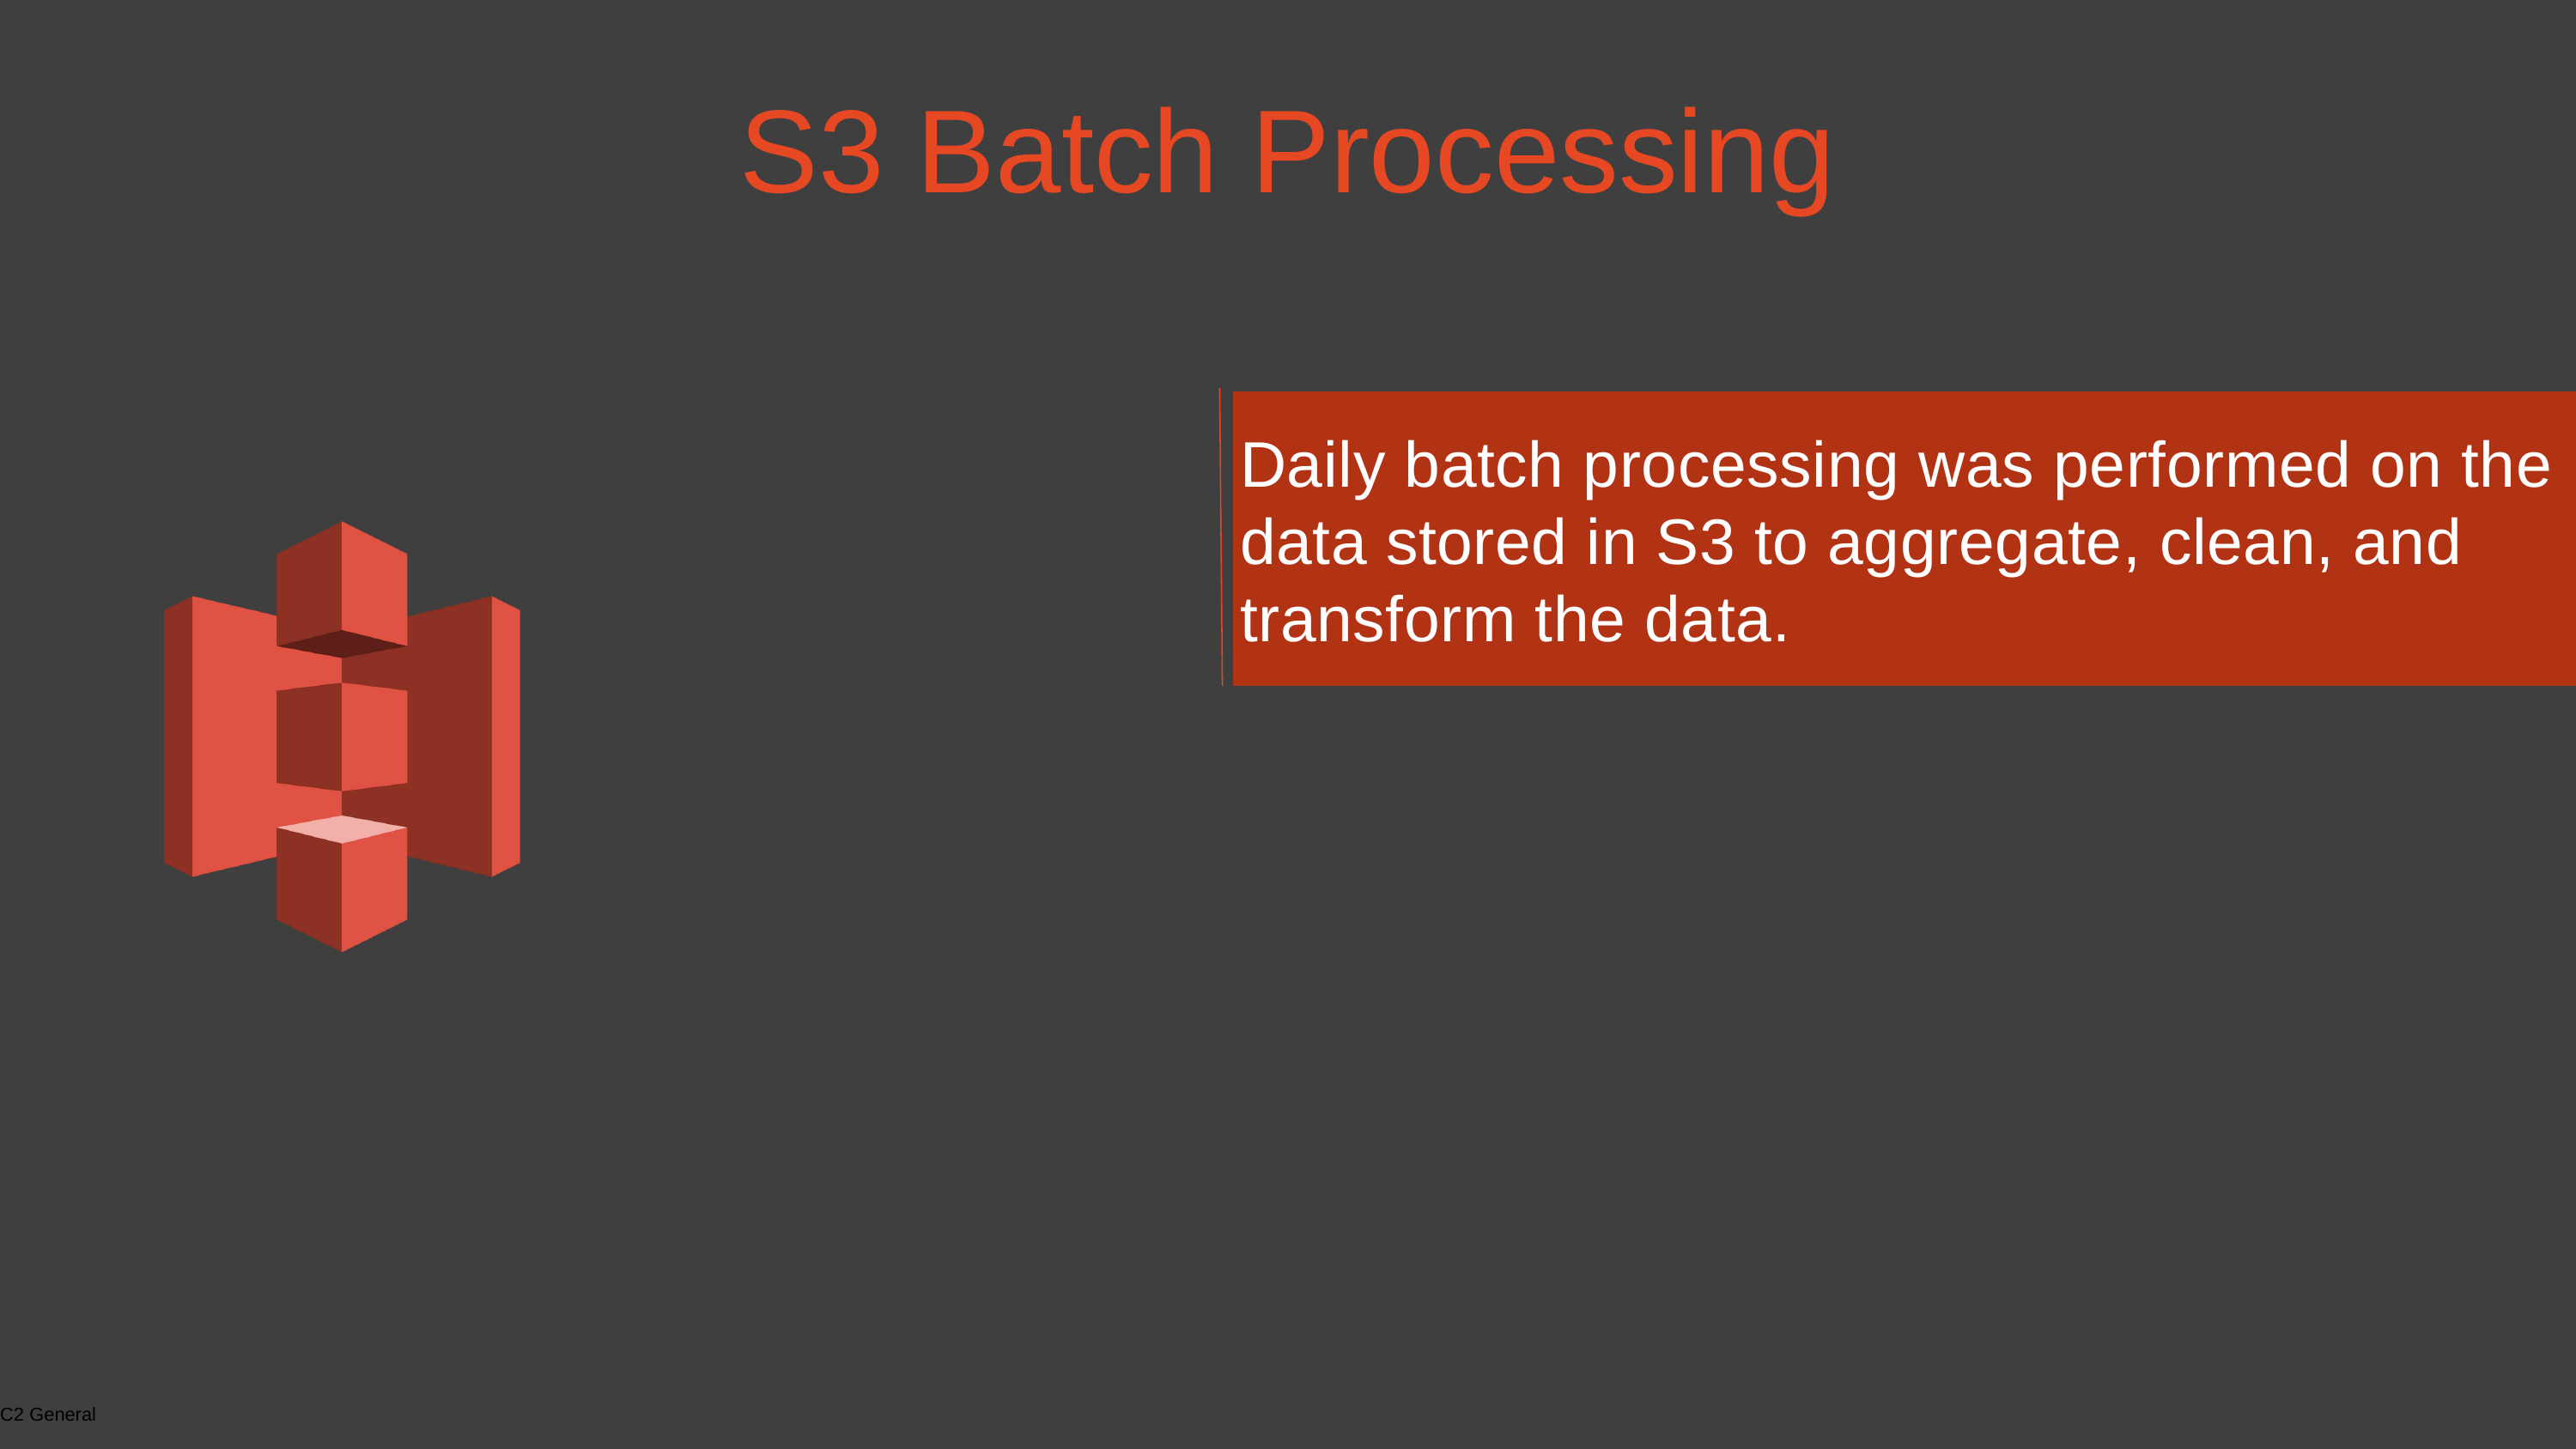

S3 Batch Processing

Daily batch processing was performed on the data stored in S3 to aggregate, clean, and transform the data.

C2 General